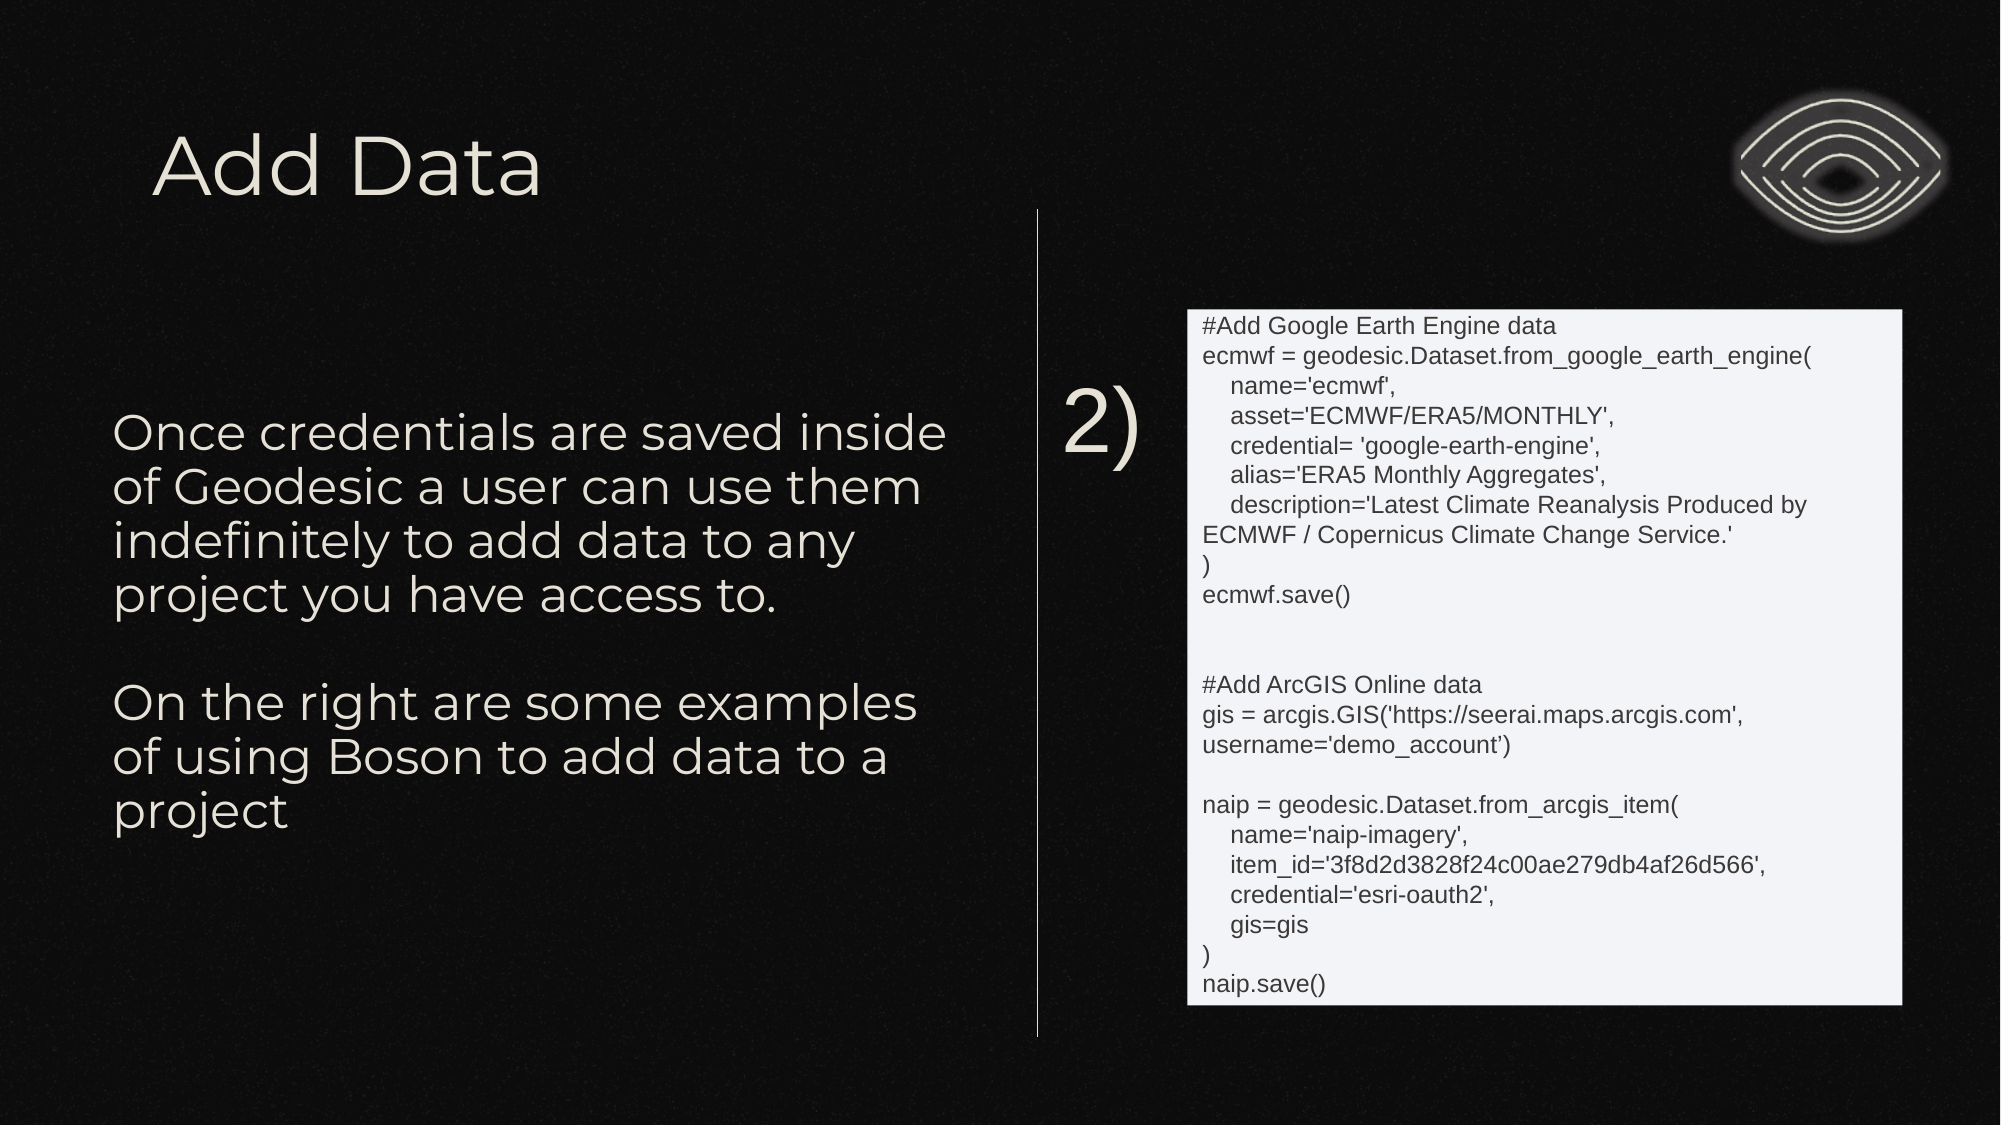

# Add Data
#Add Google Earth Engine data
ecmwf = geodesic.Dataset.from_google_earth_engine(
    name='ecmwf',
    asset='ECMWF/ERA5/MONTHLY',
    credential= 'google-earth-engine',
    alias='ERA5 Monthly Aggregates',
    description='Latest Climate Reanalysis Produced by ECMWF / Copernicus Climate Change Service.'
)
ecmwf.save()

#Add ArcGIS Online data
gis = arcgis.GIS('https://seerai.maps.arcgis.com', username='demo_account’)

naip = geodesic.Dataset.from_arcgis_item(
    name='naip-imagery',
    item_id='3f8d2d3828f24c00ae279db4af26d566',
    credential='esri-oauth2',
    gis=gis
)
naip.save()
2)
Once credentials are saved inside of Geodesic a user can use them indefinitely to add data to any project you have access to.

On the right are some examples of using Boson to add data to a project